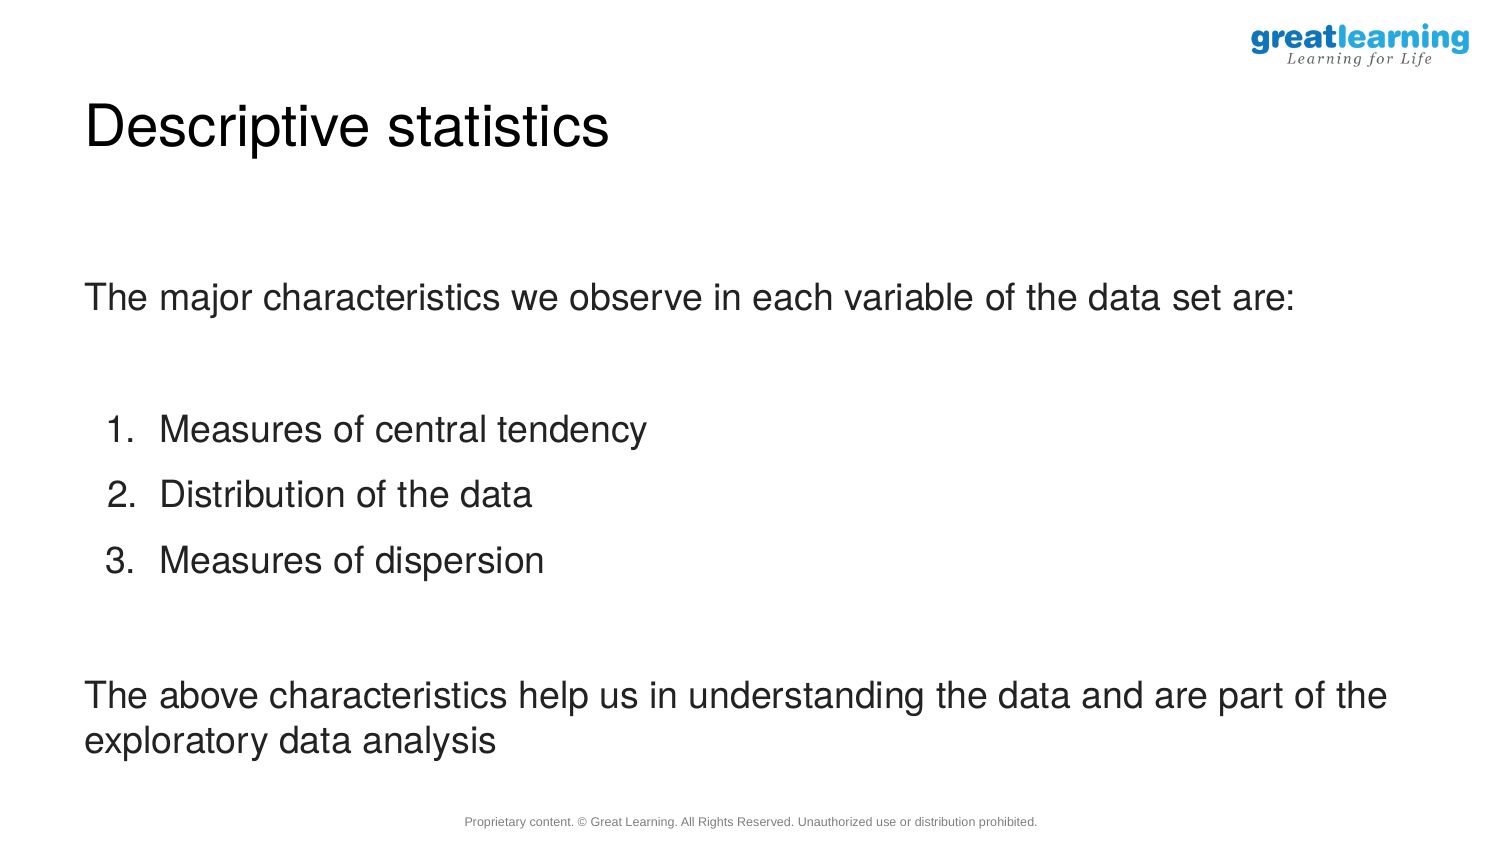

# Descriptive statistics
The major characteristics we observe in each variable of the data set are:

Measures of central tendency
Distribution of the data
Measures of dispersion

The above characteristics help us in understanding the data and are part of the exploratory data analysis